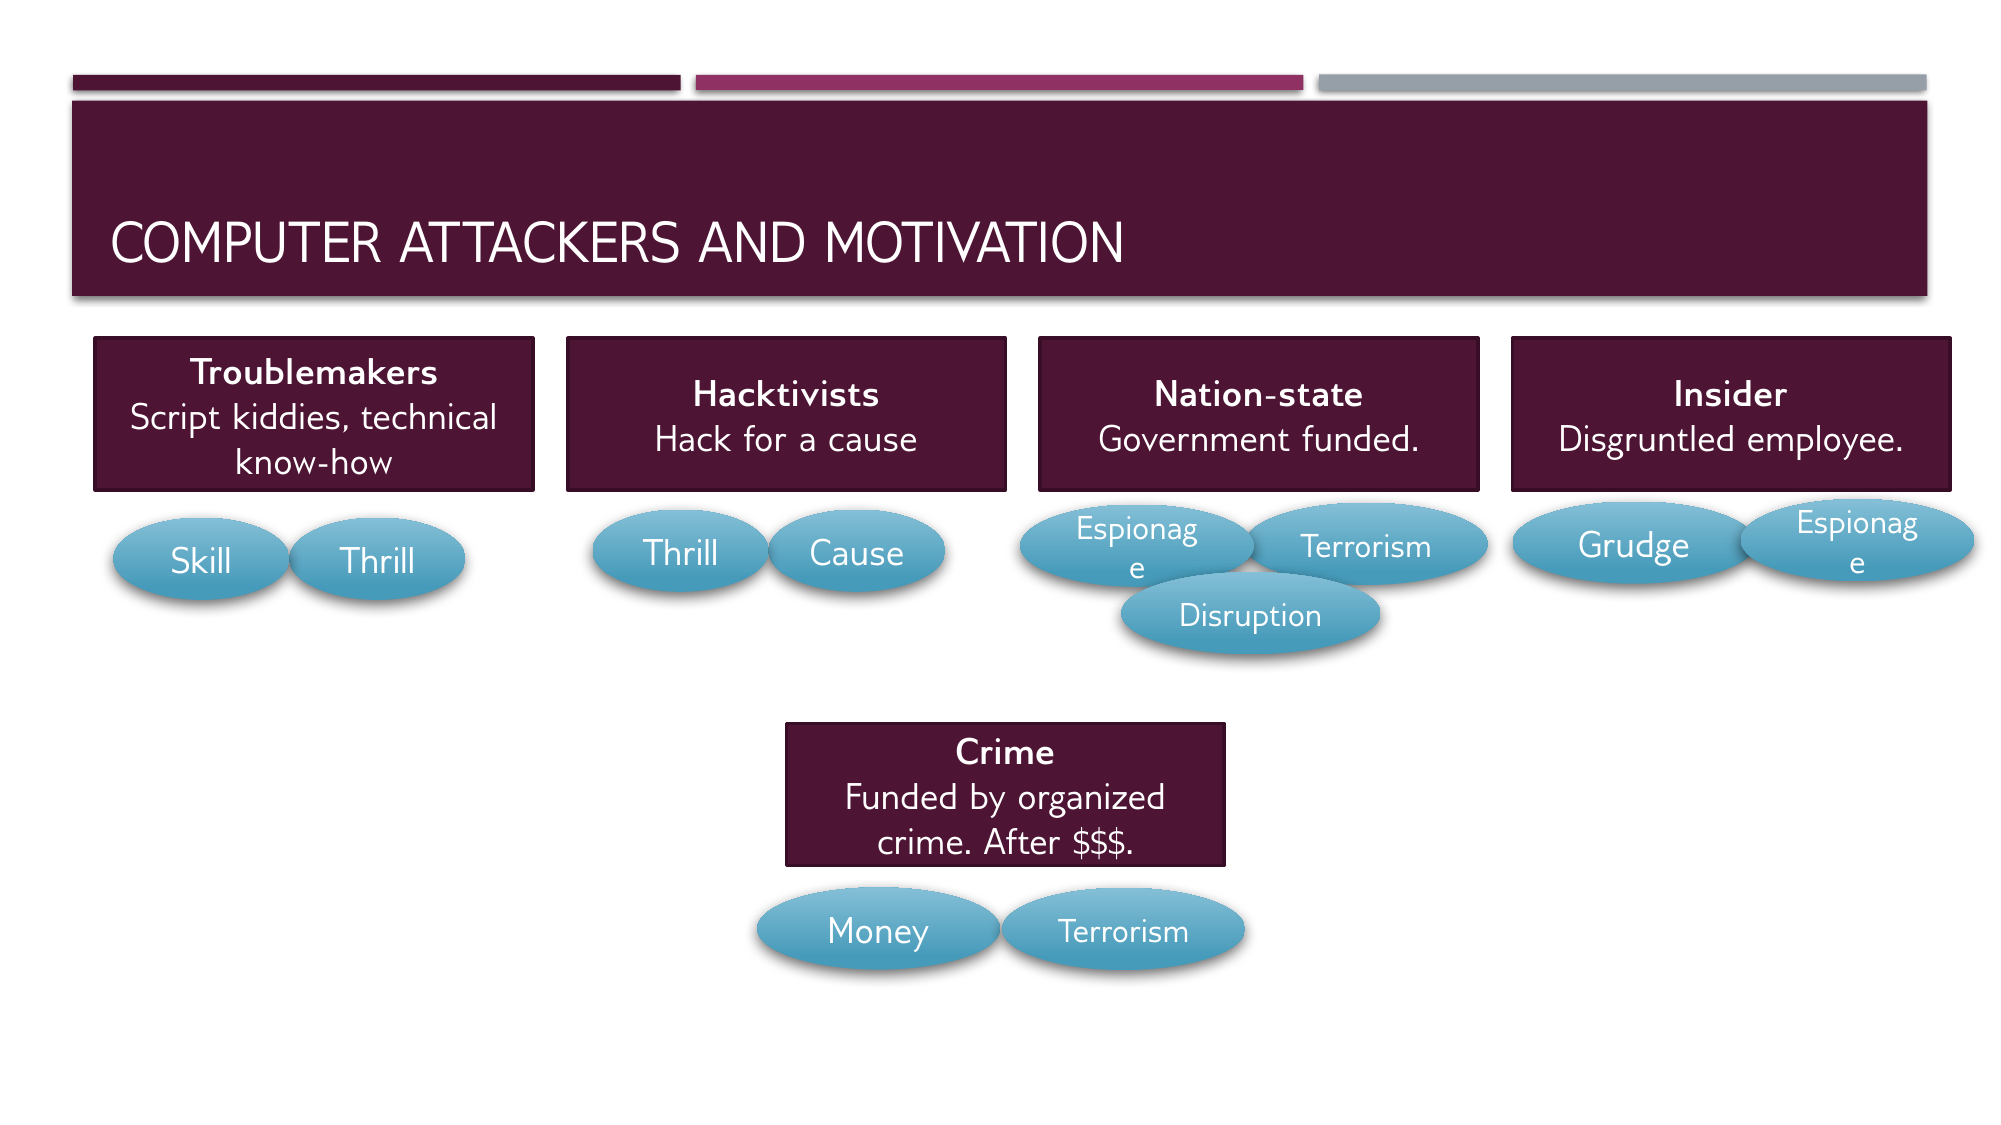

# Computer attackers and motivation
Troublemakers
Script kiddies, technical know-how
Hacktivists
Hack for a cause
Nation-state
Government funded.
Insider
Disgruntled employee.
Espionage
Grudge
Terrorism
Espionage
Cause
Thrill
Skill
Thrill
Disruption
Crime
Funded by organized crime. After $$$.
Money
Terrorism